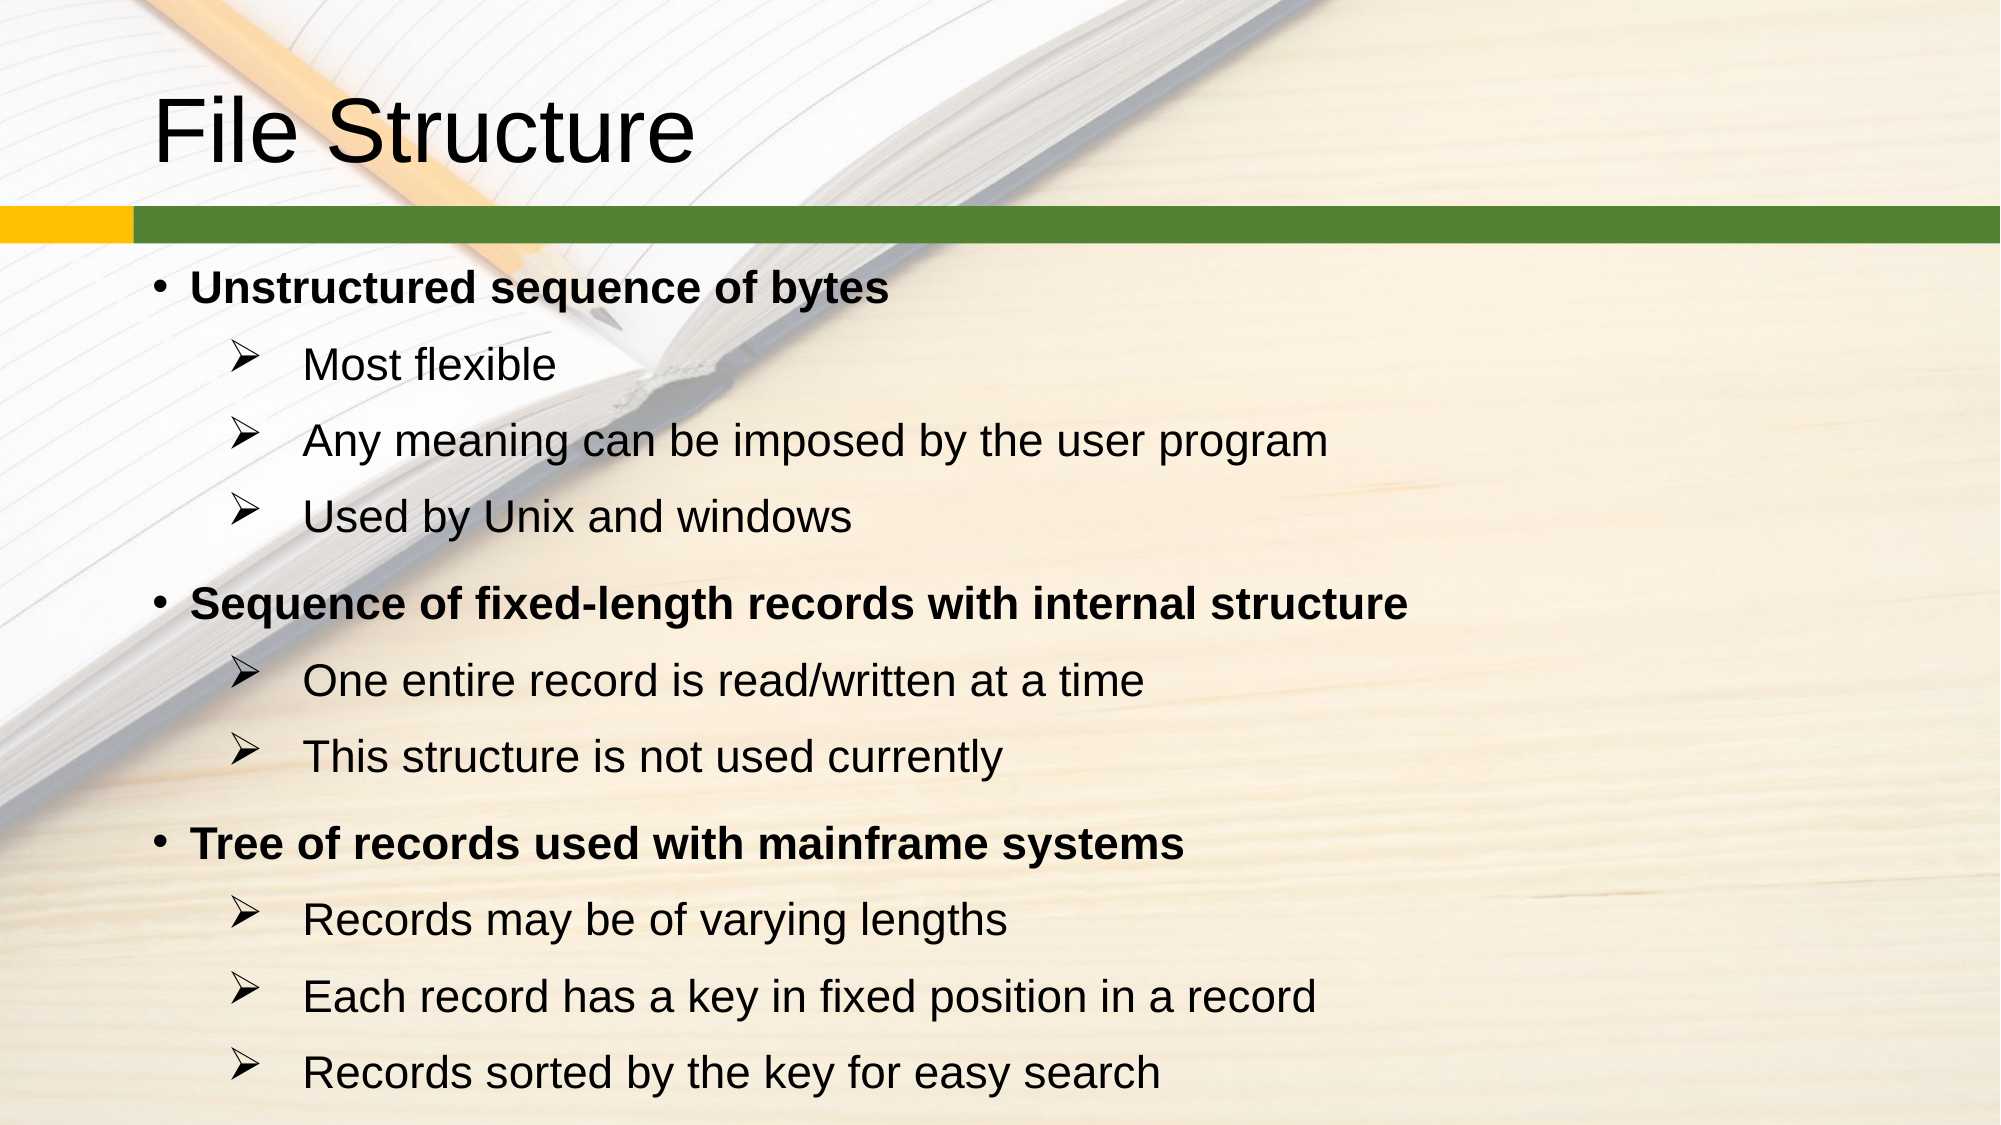

# File Structure
Unstructured sequence of bytes
Most flexible
Any meaning can be imposed by the user program
Used by Unix and windows
Sequence of fixed-length records with internal structure
One entire record is read/written at a time
This structure is not used currently
Tree of records used with mainframe systems
Records may be of varying lengths
Each record has a key in fixed position in a record
Records sorted by the key for easy search